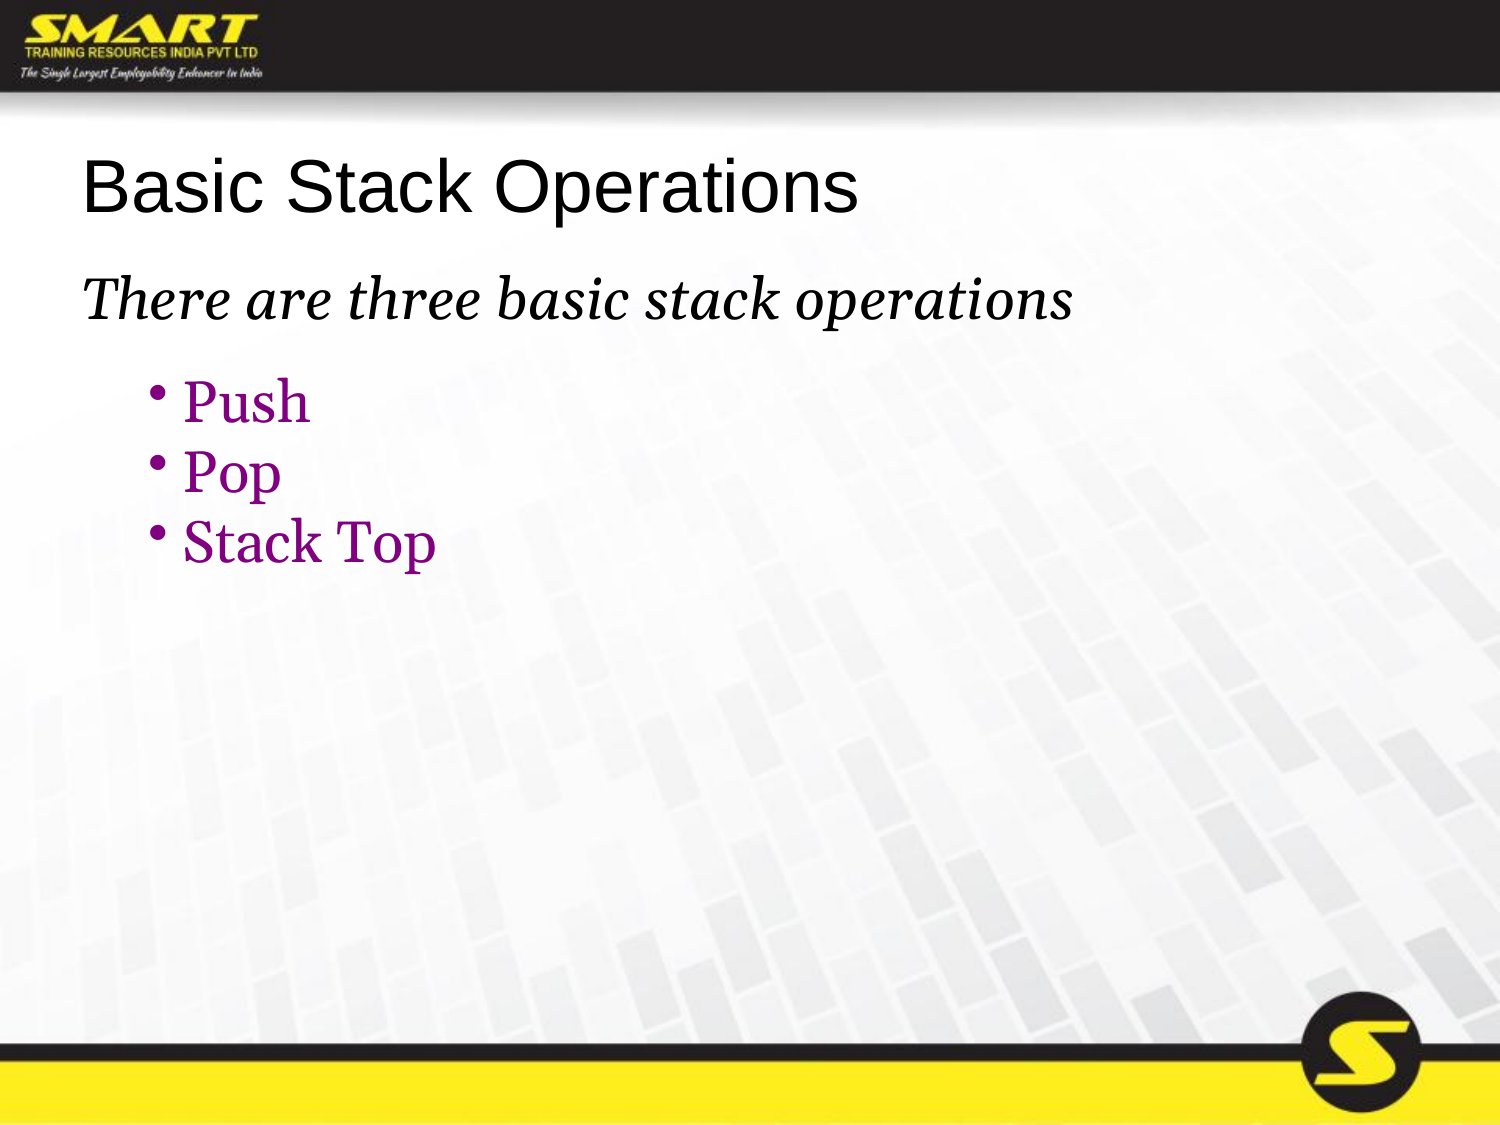

Basic Stack Operations
There are three basic stack operations
 Push
 Pop
 Stack Top